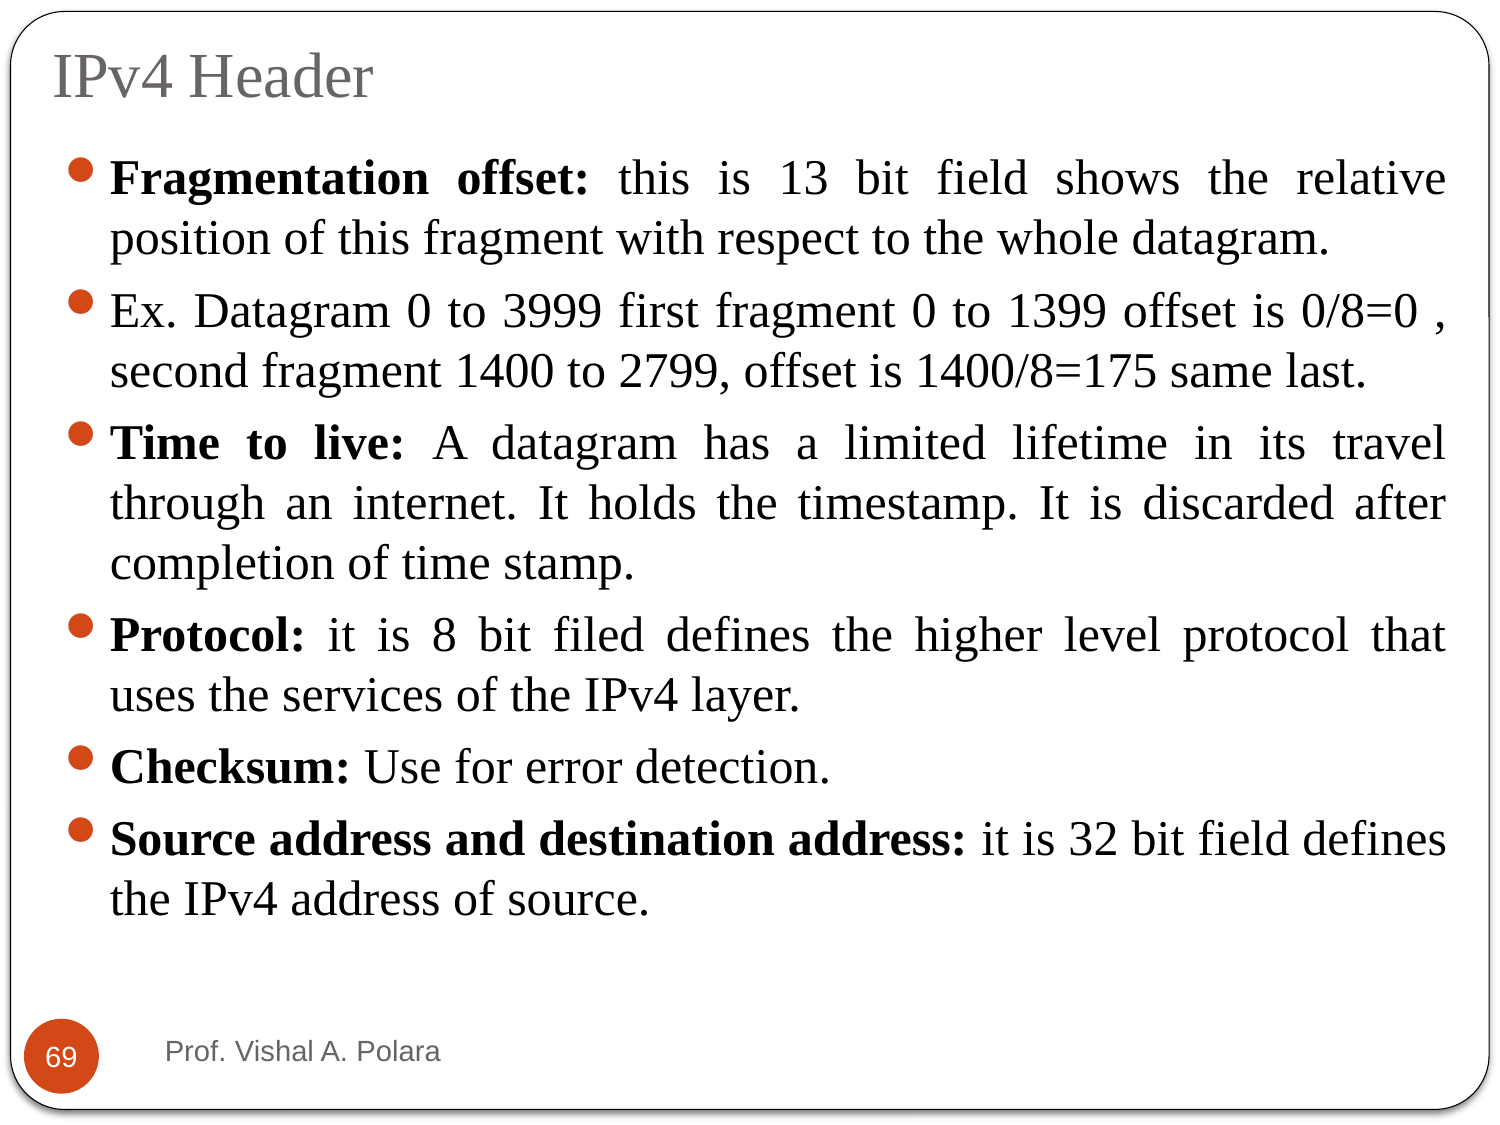

# IPv4 Header
Fragmentation offset: this is 13 bit field shows the relative position of this fragment with respect to the whole datagram.
Ex. Datagram 0 to 3999 first fragment 0 to 1399 offset is 0/8=0 , second fragment 1400 to 2799, offset is 1400/8=175 same last.
Time to live: A datagram has a limited lifetime in its travel through an internet. It holds the timestamp. It is discarded after completion of time stamp.
Protocol: it is 8 bit filed defines the higher level protocol that uses the services of the IPv4 layer.
Checksum: Use for error detection.
Source address and destination address: it is 32 bit field defines the IPv4 address of source.

Prof. Vishal A. Polara
69